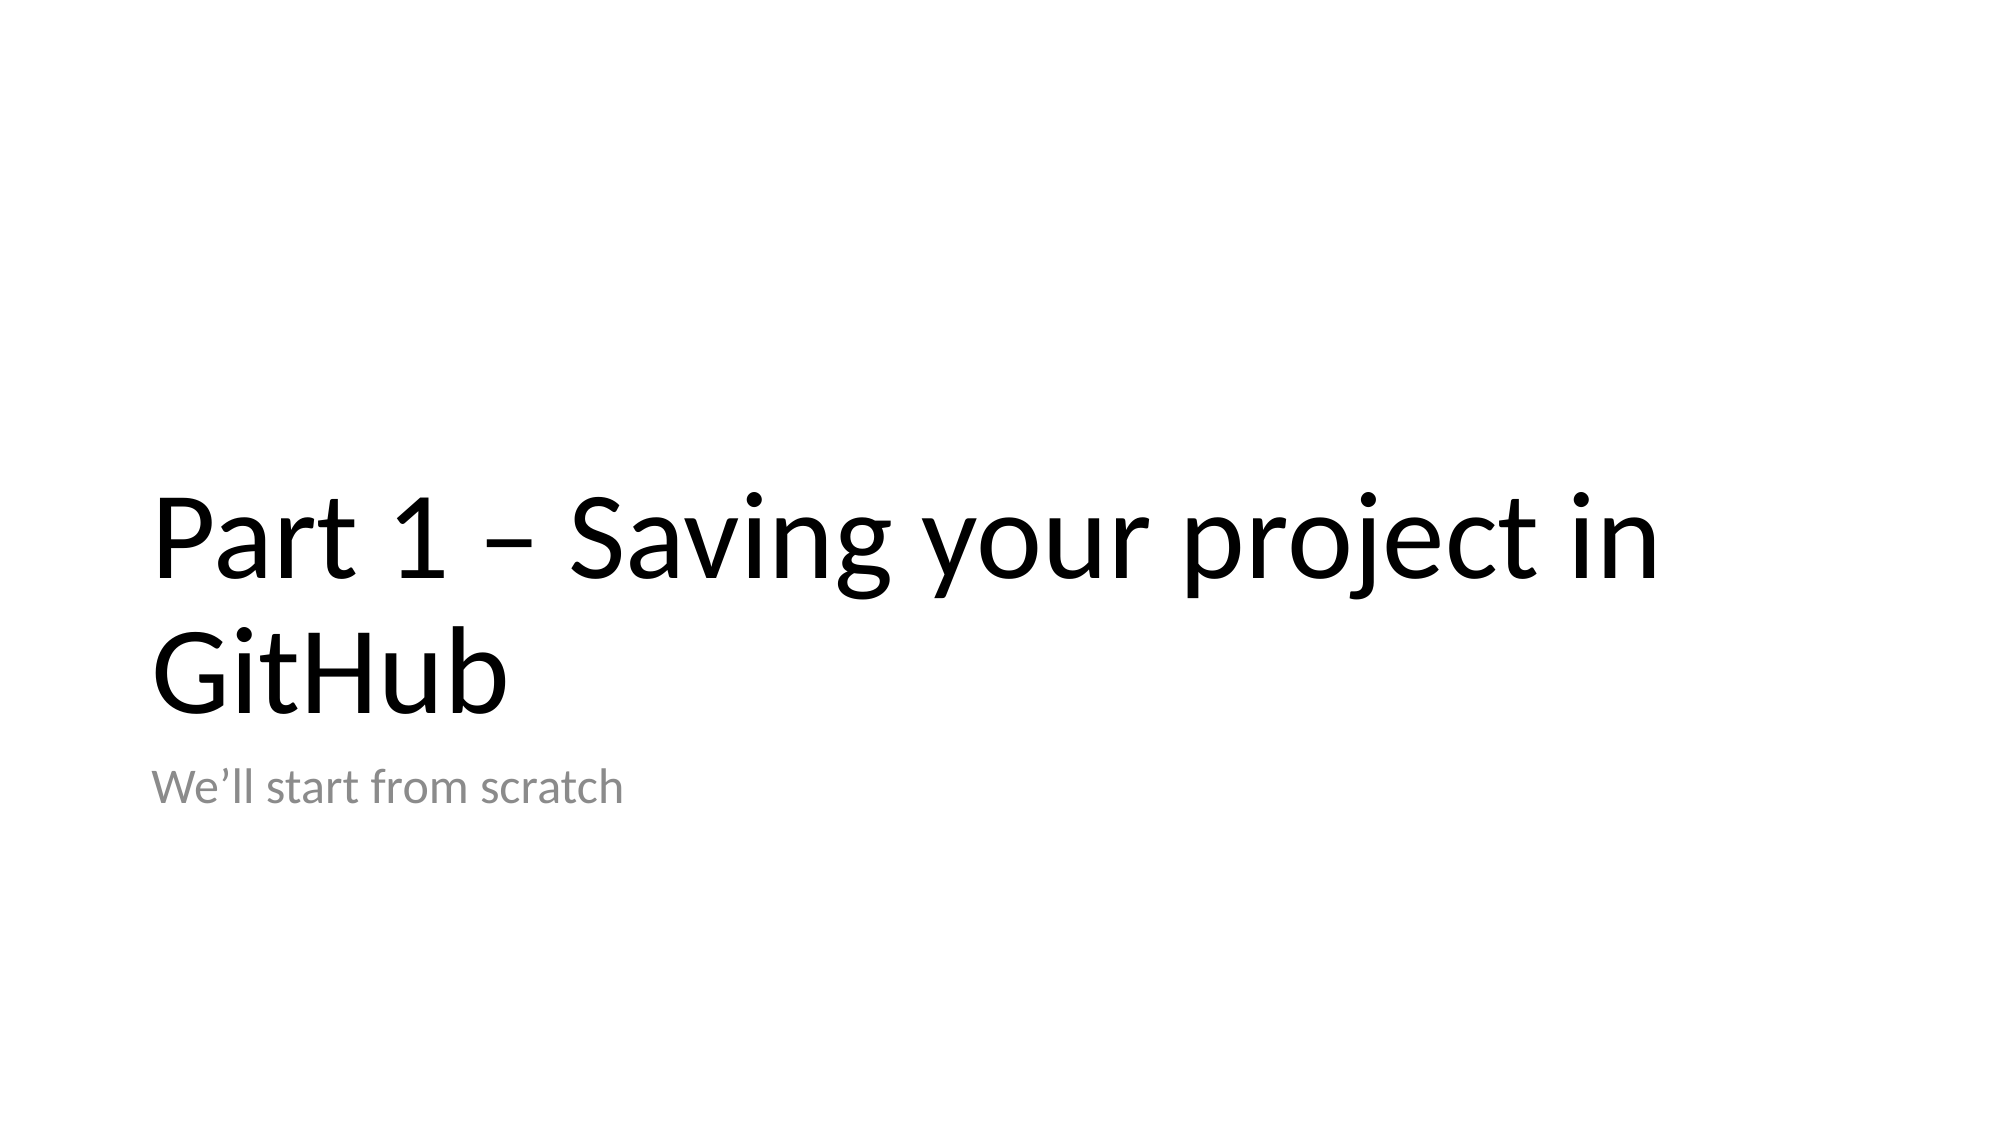

# Part 1 – Saving your project in GitHub
We’ll start from scratch